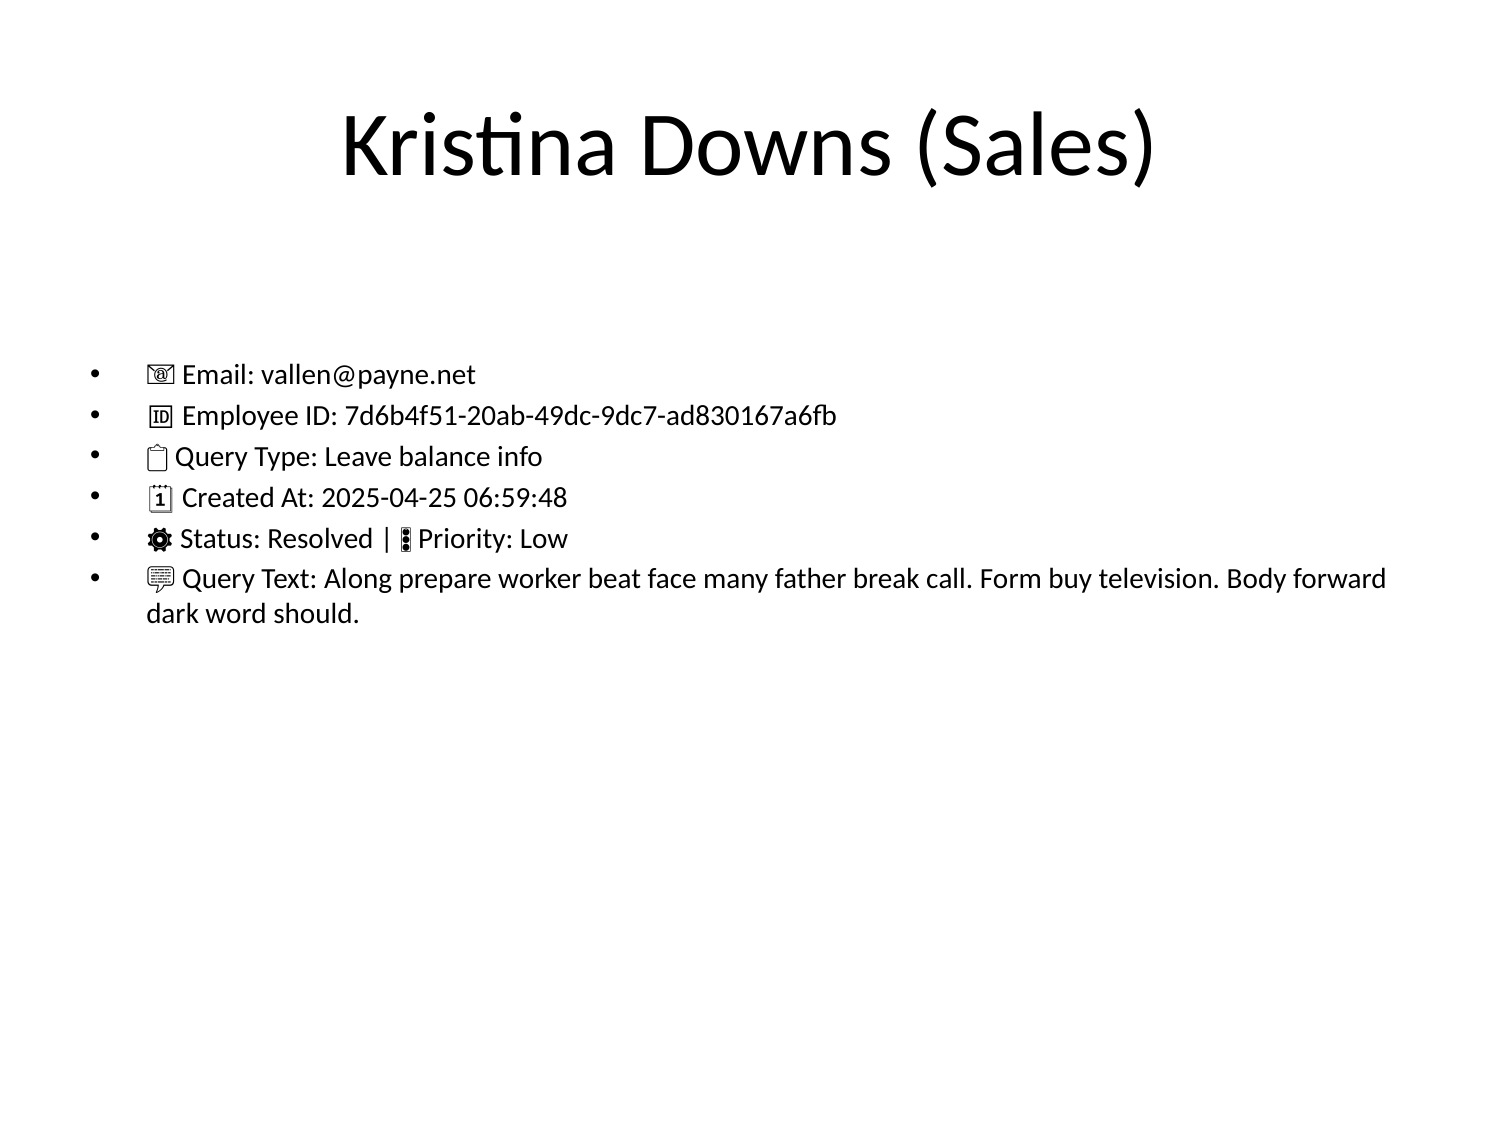

# Kristina Downs (Sales)

📧 Email: vallen@payne.net
🆔 Employee ID: 7d6b4f51-20ab-49dc-9dc7-ad830167a6fb
📋 Query Type: Leave balance info
🗓 Created At: 2025-04-25 06:59:48
⚙ Status: Resolved | 🚦 Priority: Low
💬 Query Text: Along prepare worker beat face many father break call. Form buy television. Body forward dark word should.